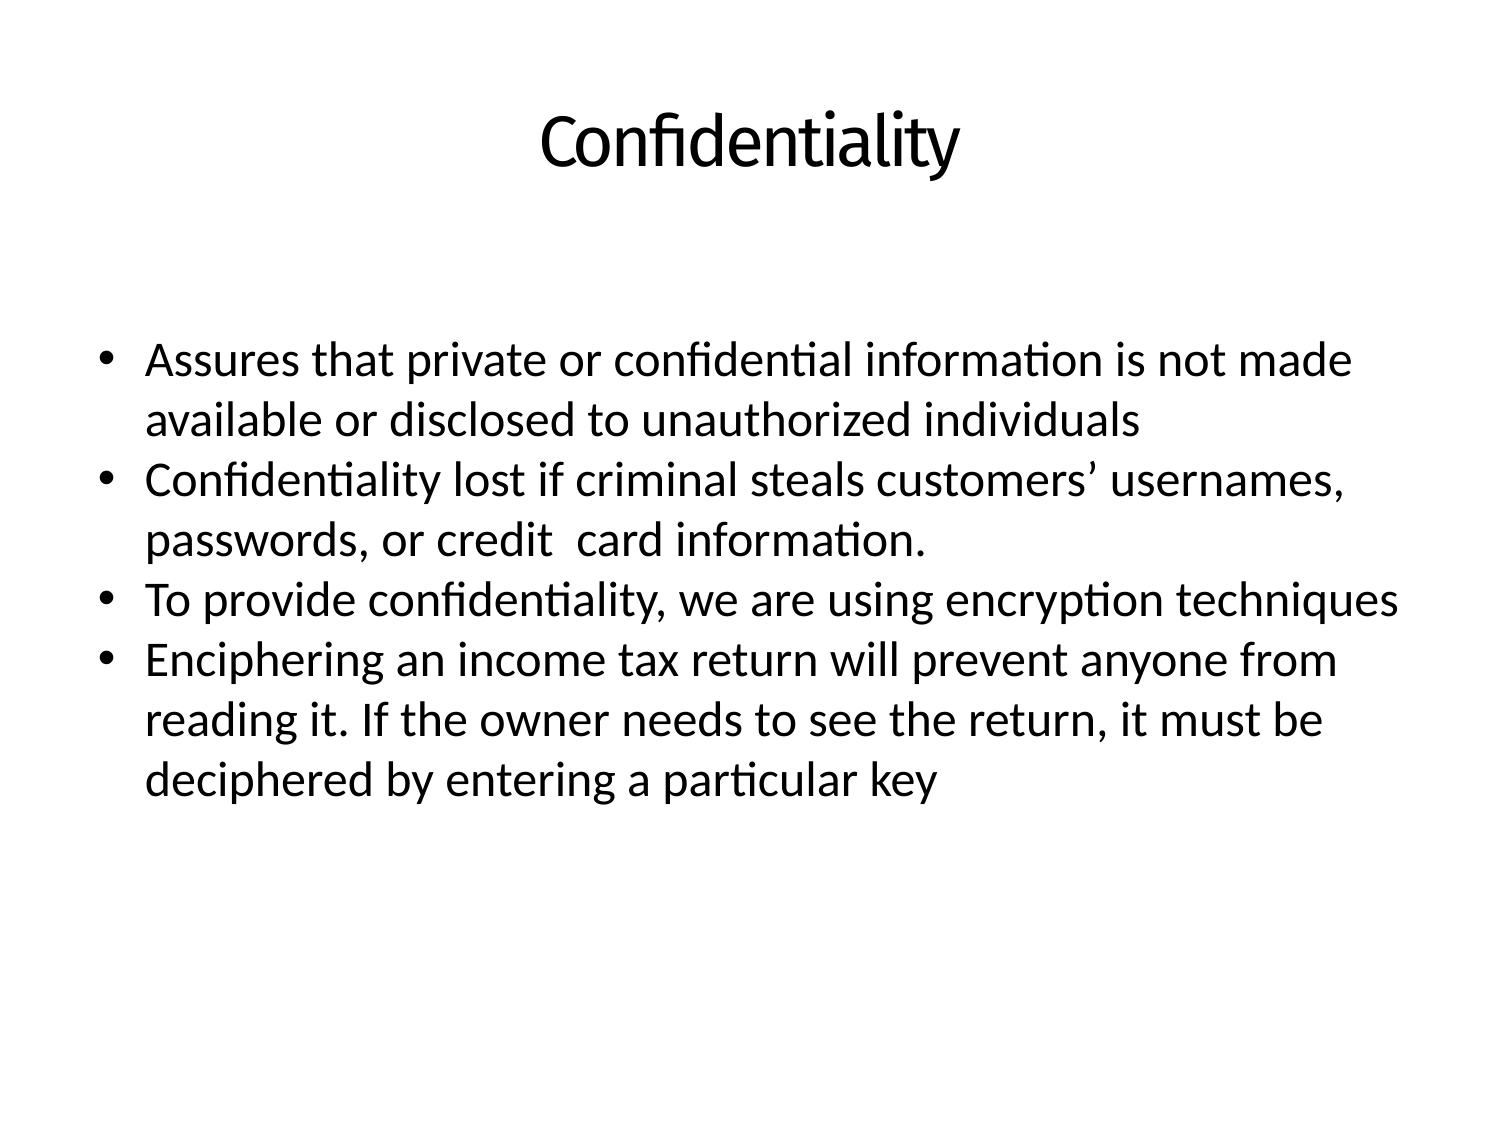

# Confidentiality
Assures that private or confidential information is not made available or disclosed to unauthorized individuals
Confidentiality lost if criminal steals customers’ usernames,  passwords, or credit  card information.
To provide confidentiality, we are using encryption techniques
Enciphering an income tax return will prevent anyone from reading it. If the owner needs to see the return, it must be deciphered by entering a particular key